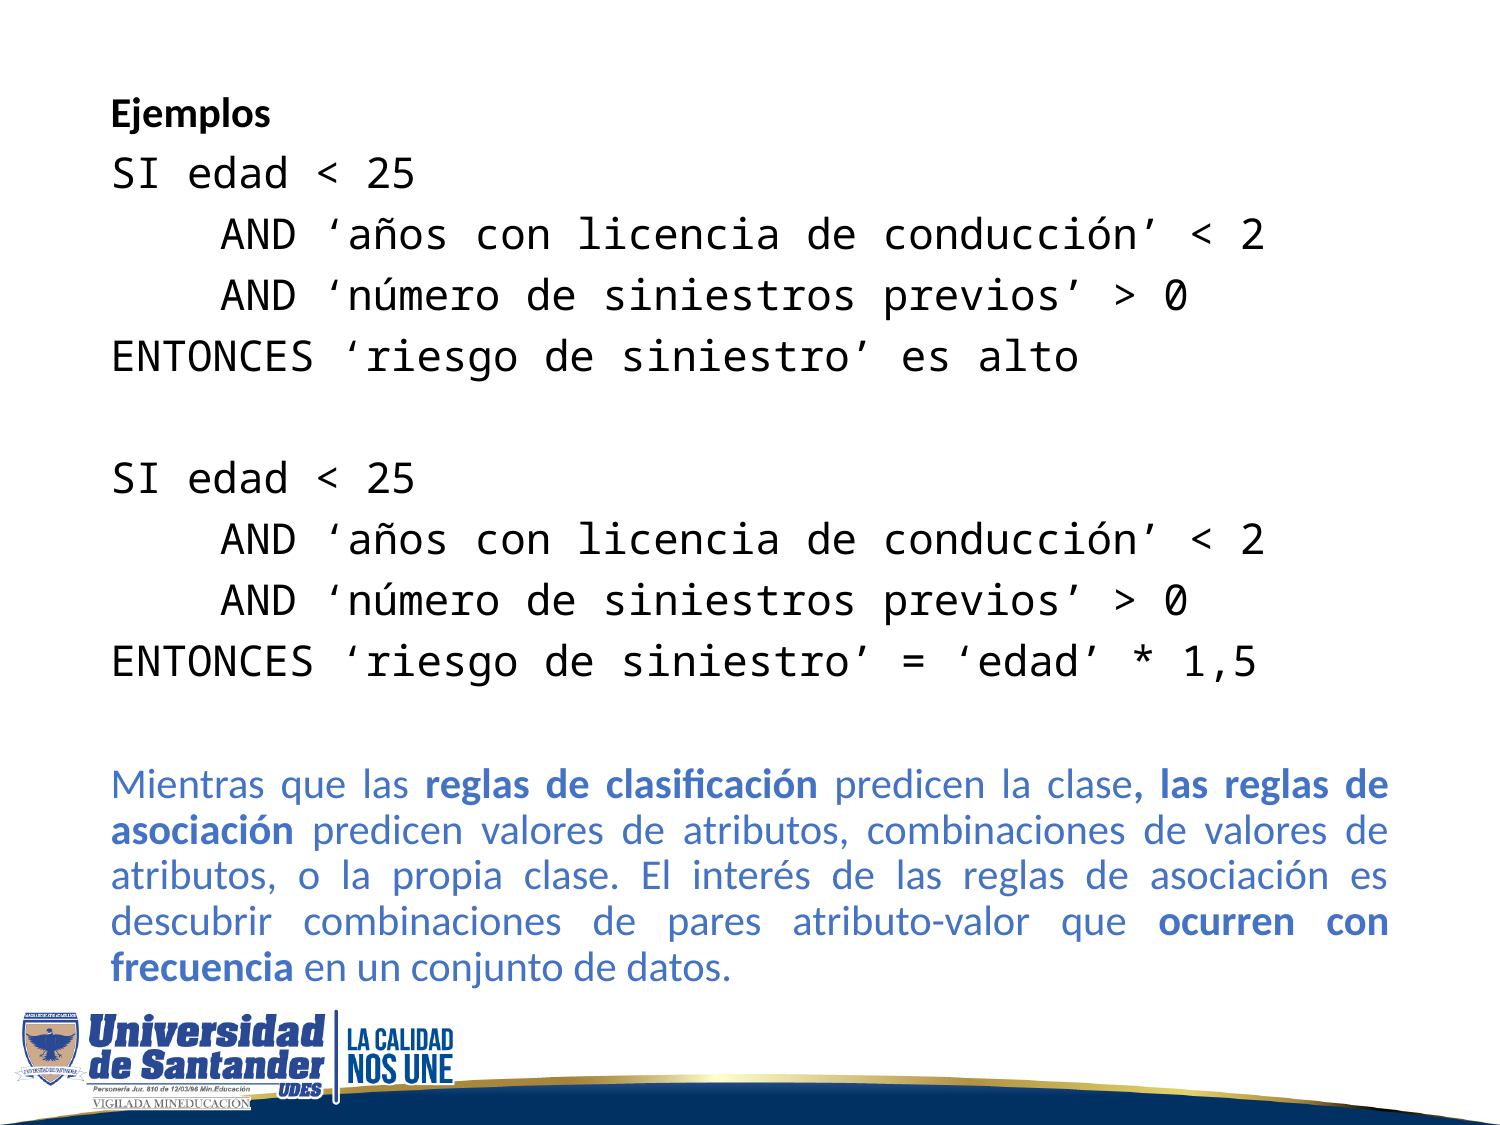

Ejemplos
SI edad < 25
	AND ‘años con licencia de conducción’ < 2
	AND ‘número de siniestros previos’ > 0
ENTONCES ‘riesgo de siniestro’ es alto

SI edad < 25
	AND ‘años con licencia de conducción’ < 2
	AND ‘número de siniestros previos’ > 0
ENTONCES ‘riesgo de siniestro’ = ‘edad’ * 1,5

Mientras que las reglas de clasificación predicen la clase, las reglas de asociación predicen valores de atributos, combinaciones de valores de atributos, o la propia clase. El interés de las reglas de asociación es descubrir combinaciones de pares atributo-valor que ocurren con frecuencia en un conjunto de datos.